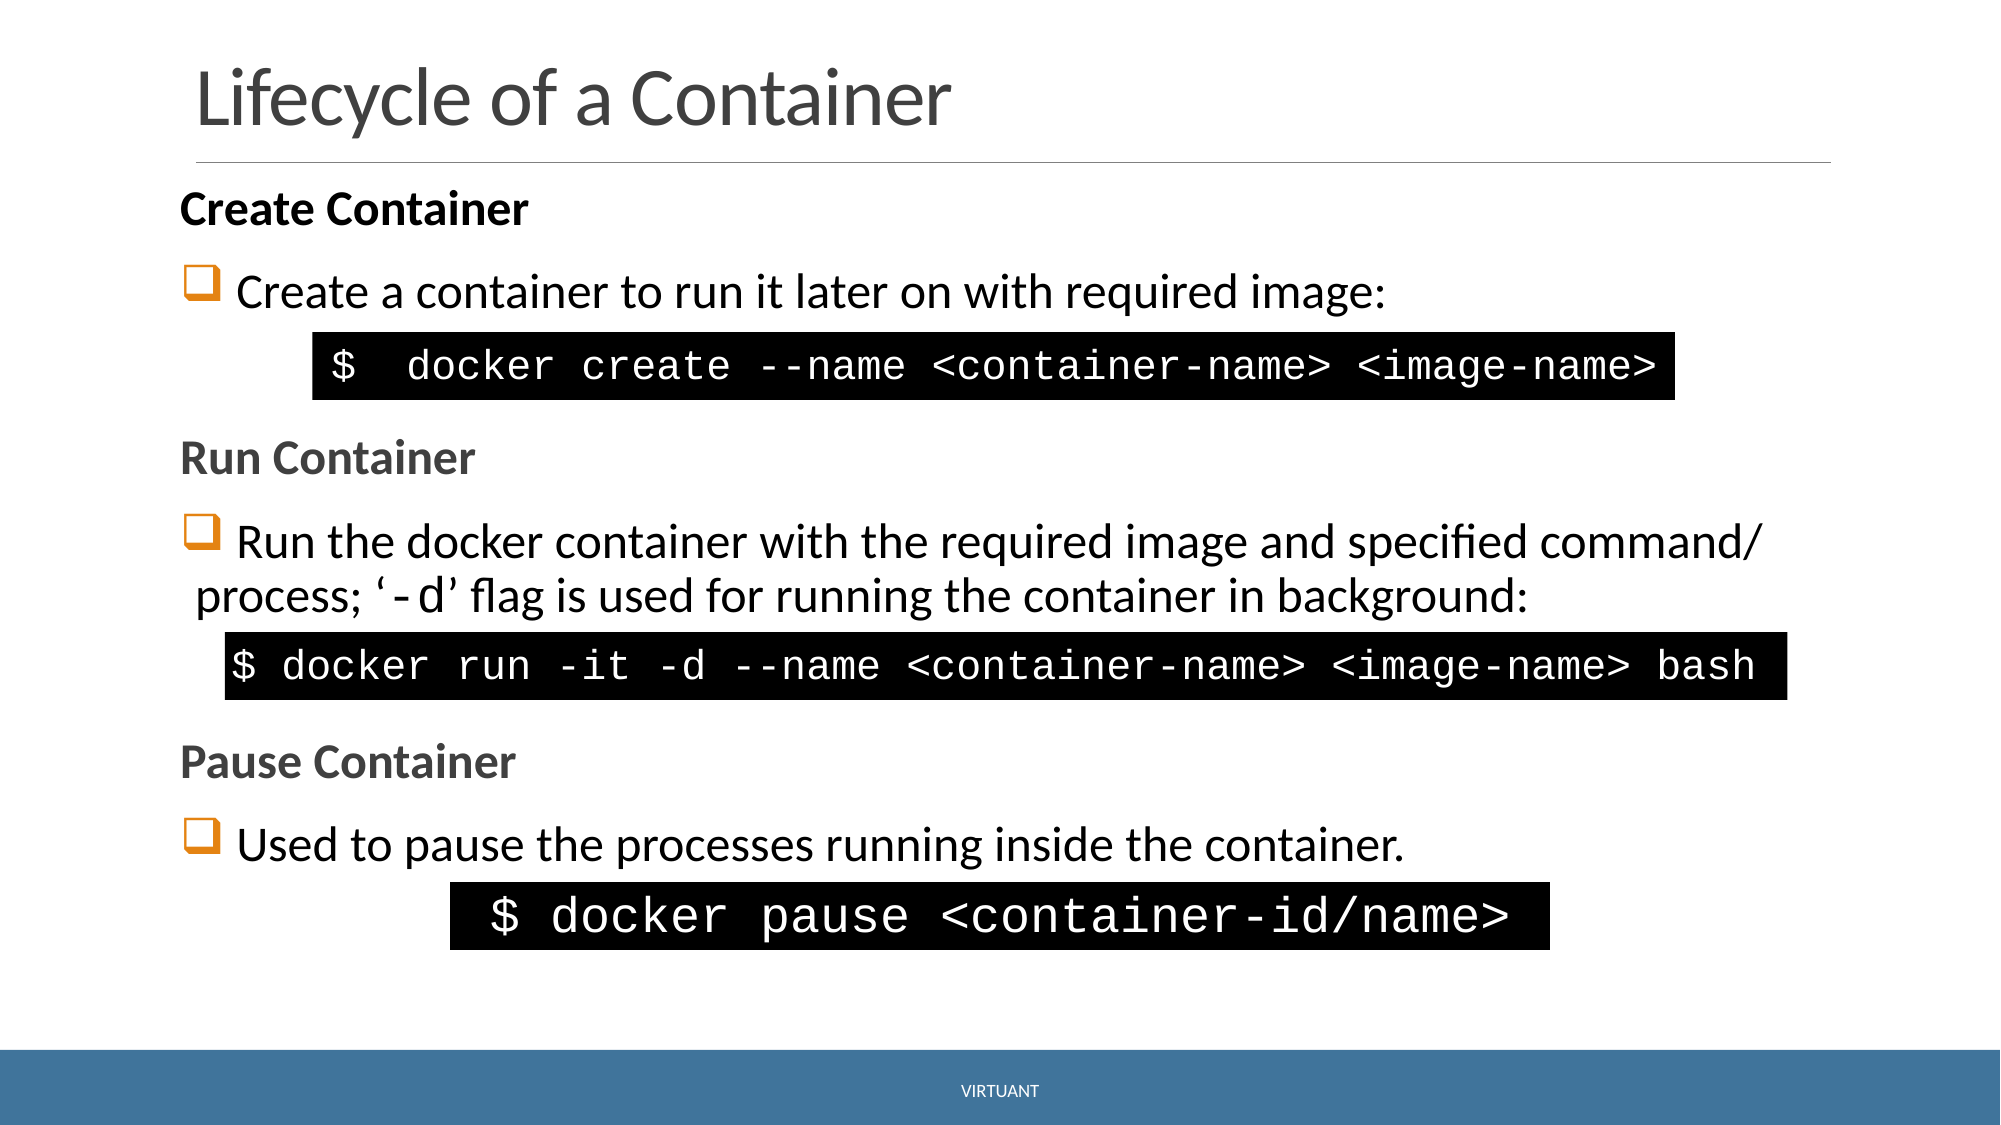

# Lifecycle of a Container
Create Container
 Create a container to run it later on with required image:

Run Container
 Run the docker container with the required image and specified command/ process; ‘-d’ flag is used for running the container in background:

Pause Container
 Used to pause the processes running inside the container.

$  docker create --name <container-name> <image-name>
$ docker run -it -d --name <container-name> <image-name> bash
$ docker pause <container-id/name>
Virtuant